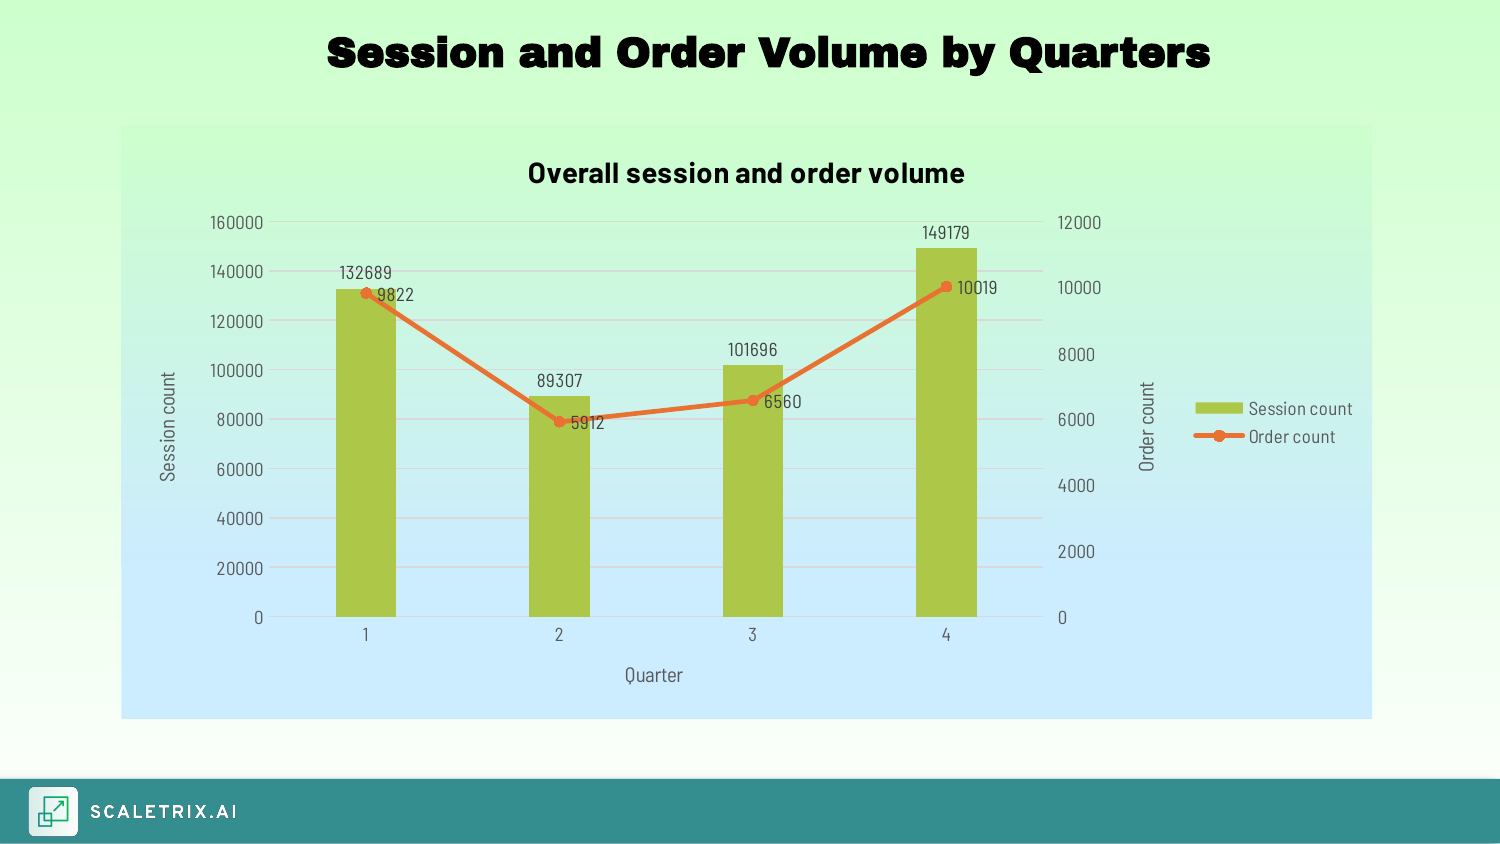

Session and Order Volume by Quarters

### Chart: Overall session and order volume

| Category | Session count | Order count |
|---|---|---|
| 1 | 132689.0 | 9822.0 |
| 2 | 89307.0 | 5912.0 |
| 3 | 101696.0 | 6560.0 |
| 4 | 149179.0 | 10019.0 |